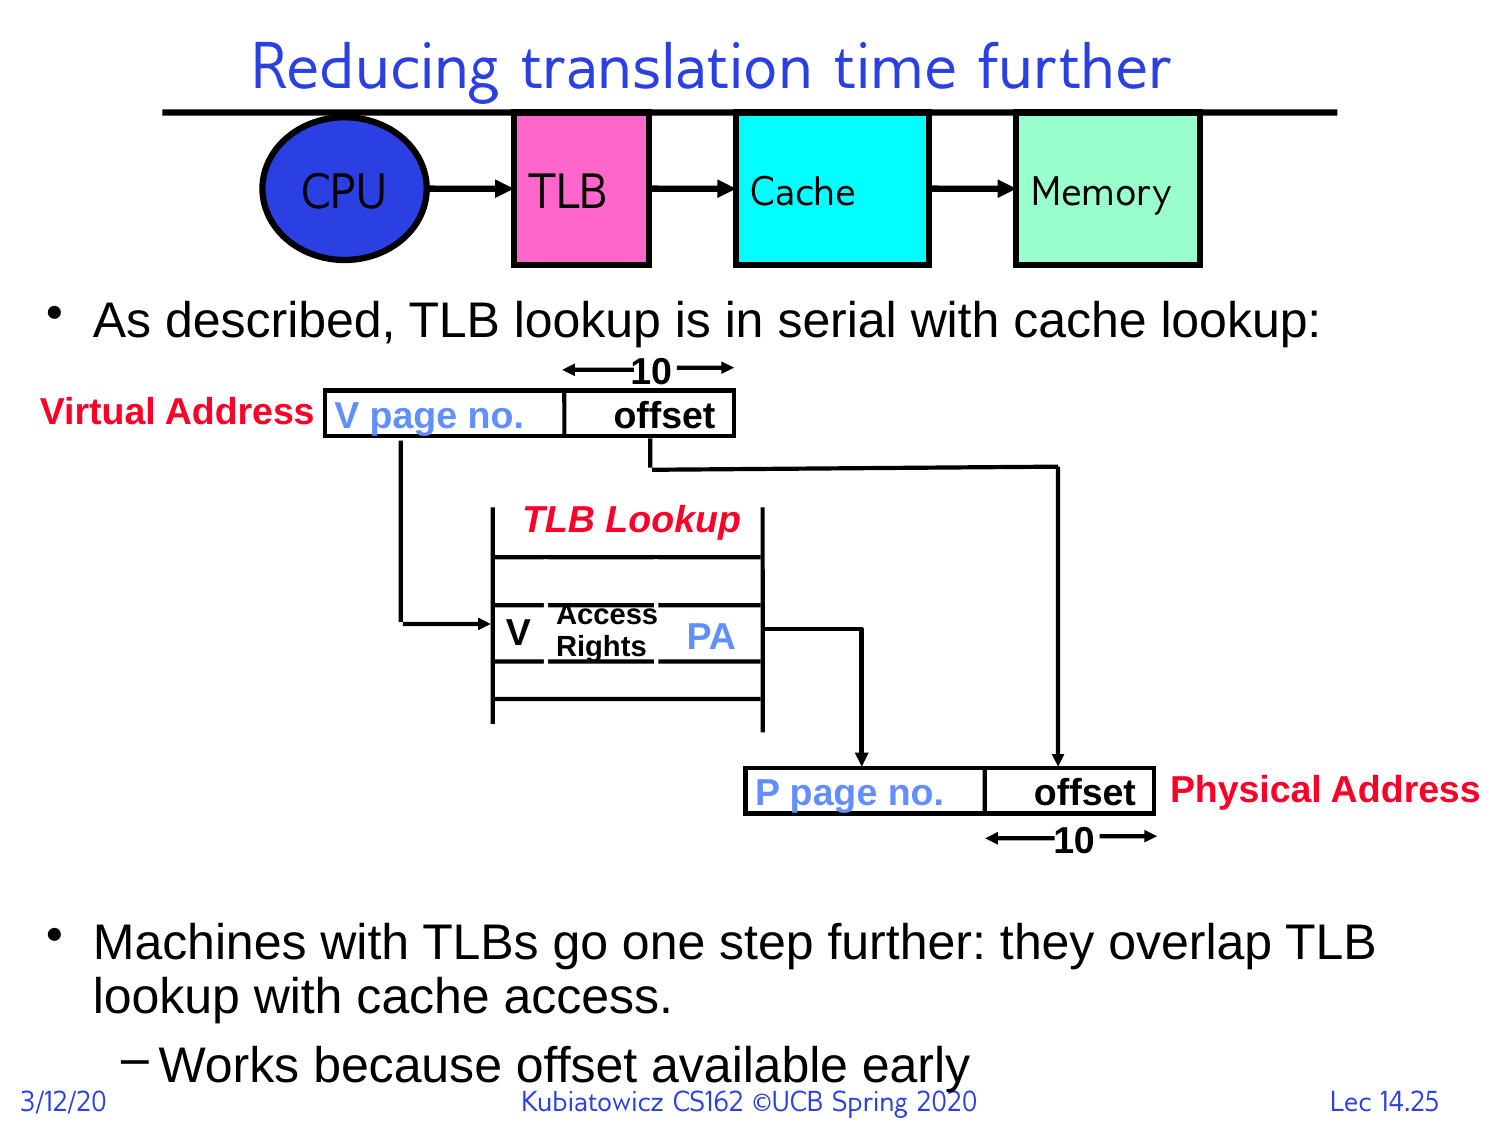

# Reducing translation time further
TLB
Cache
Memory
CPU

As described, TLB lookup is in serial with cache lookup:

Machines with TLBs go one step further: they overlap TLB lookup with cache access.
Works because offset available early
10

V page no.
offset

Virtual Address

TLB Lookup

Access
Rights

V
PA

P page no.
offset
10

Physical Address